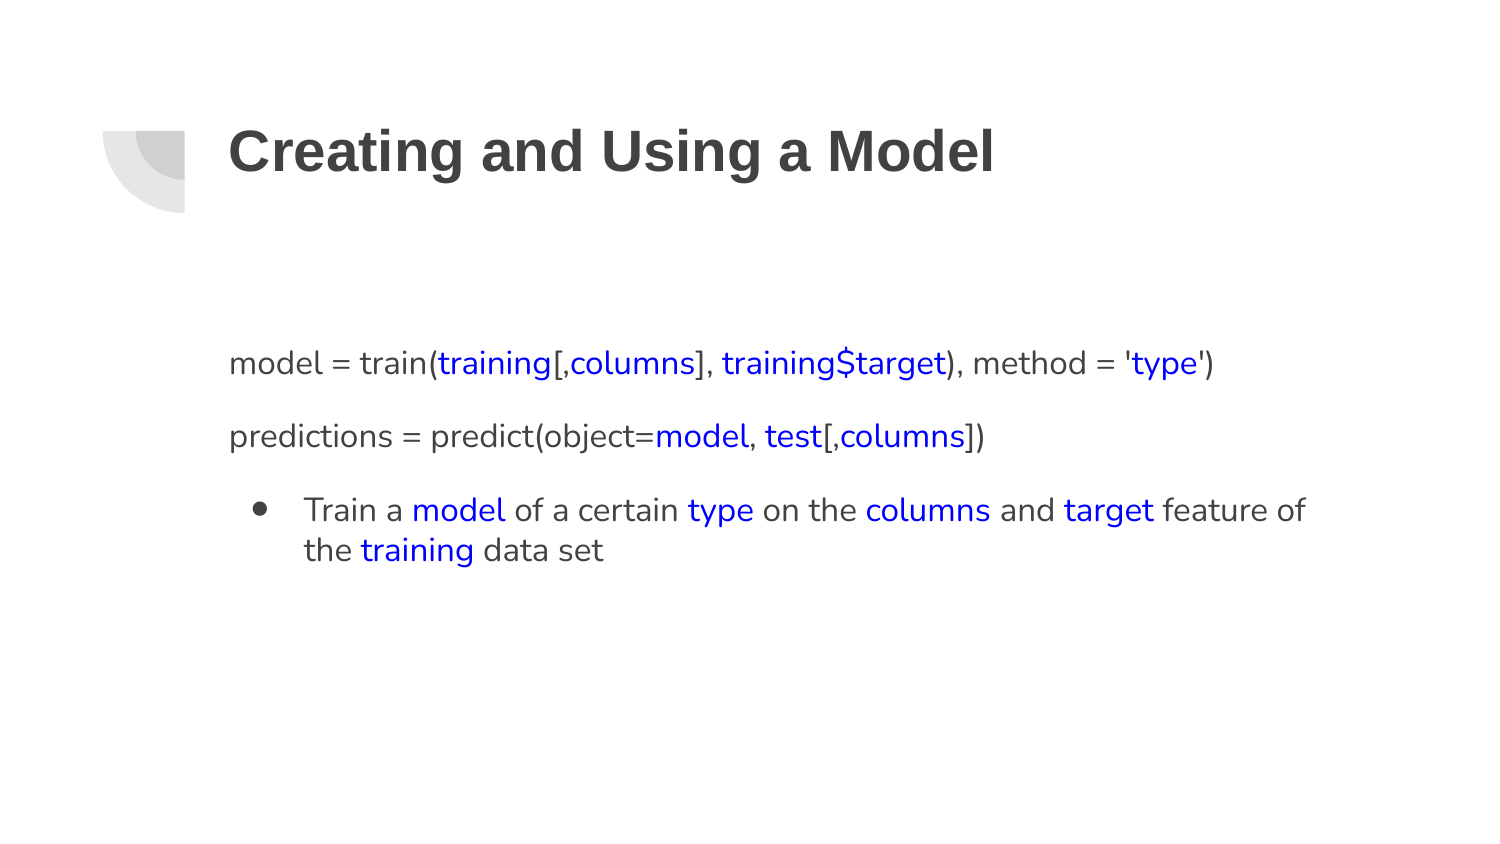

# Creating and Using a Model
model = train(training[,columns], training$target), method = 'type')
predictions = predict(object=model, test[,columns])
Train a model of a certain type on the columns and target feature of the training data set